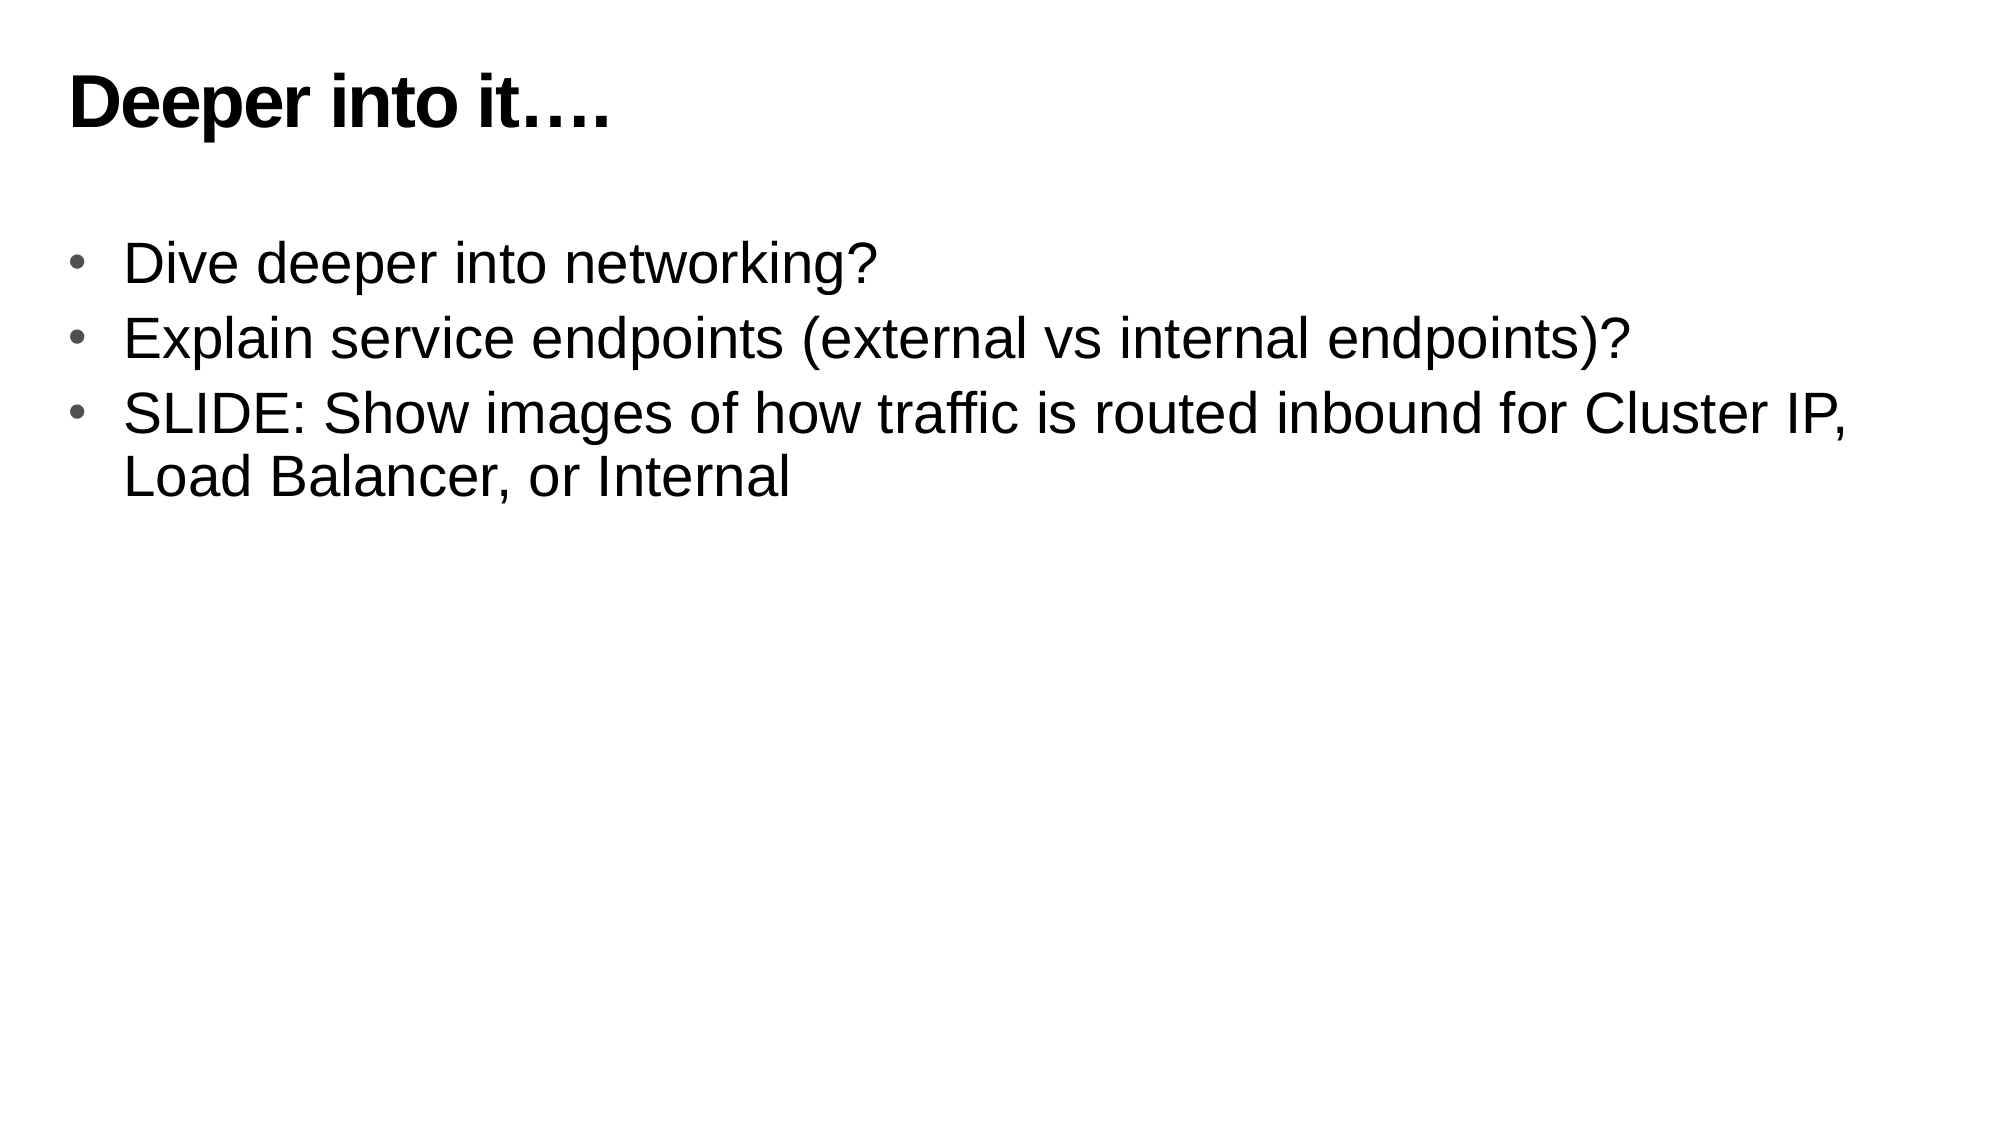

# Deeper into it….
Dive deeper into networking?
Explain service endpoints (external vs internal endpoints)?
SLIDE: Show images of how traffic is routed inbound for Cluster IP, Load Balancer, or Internal